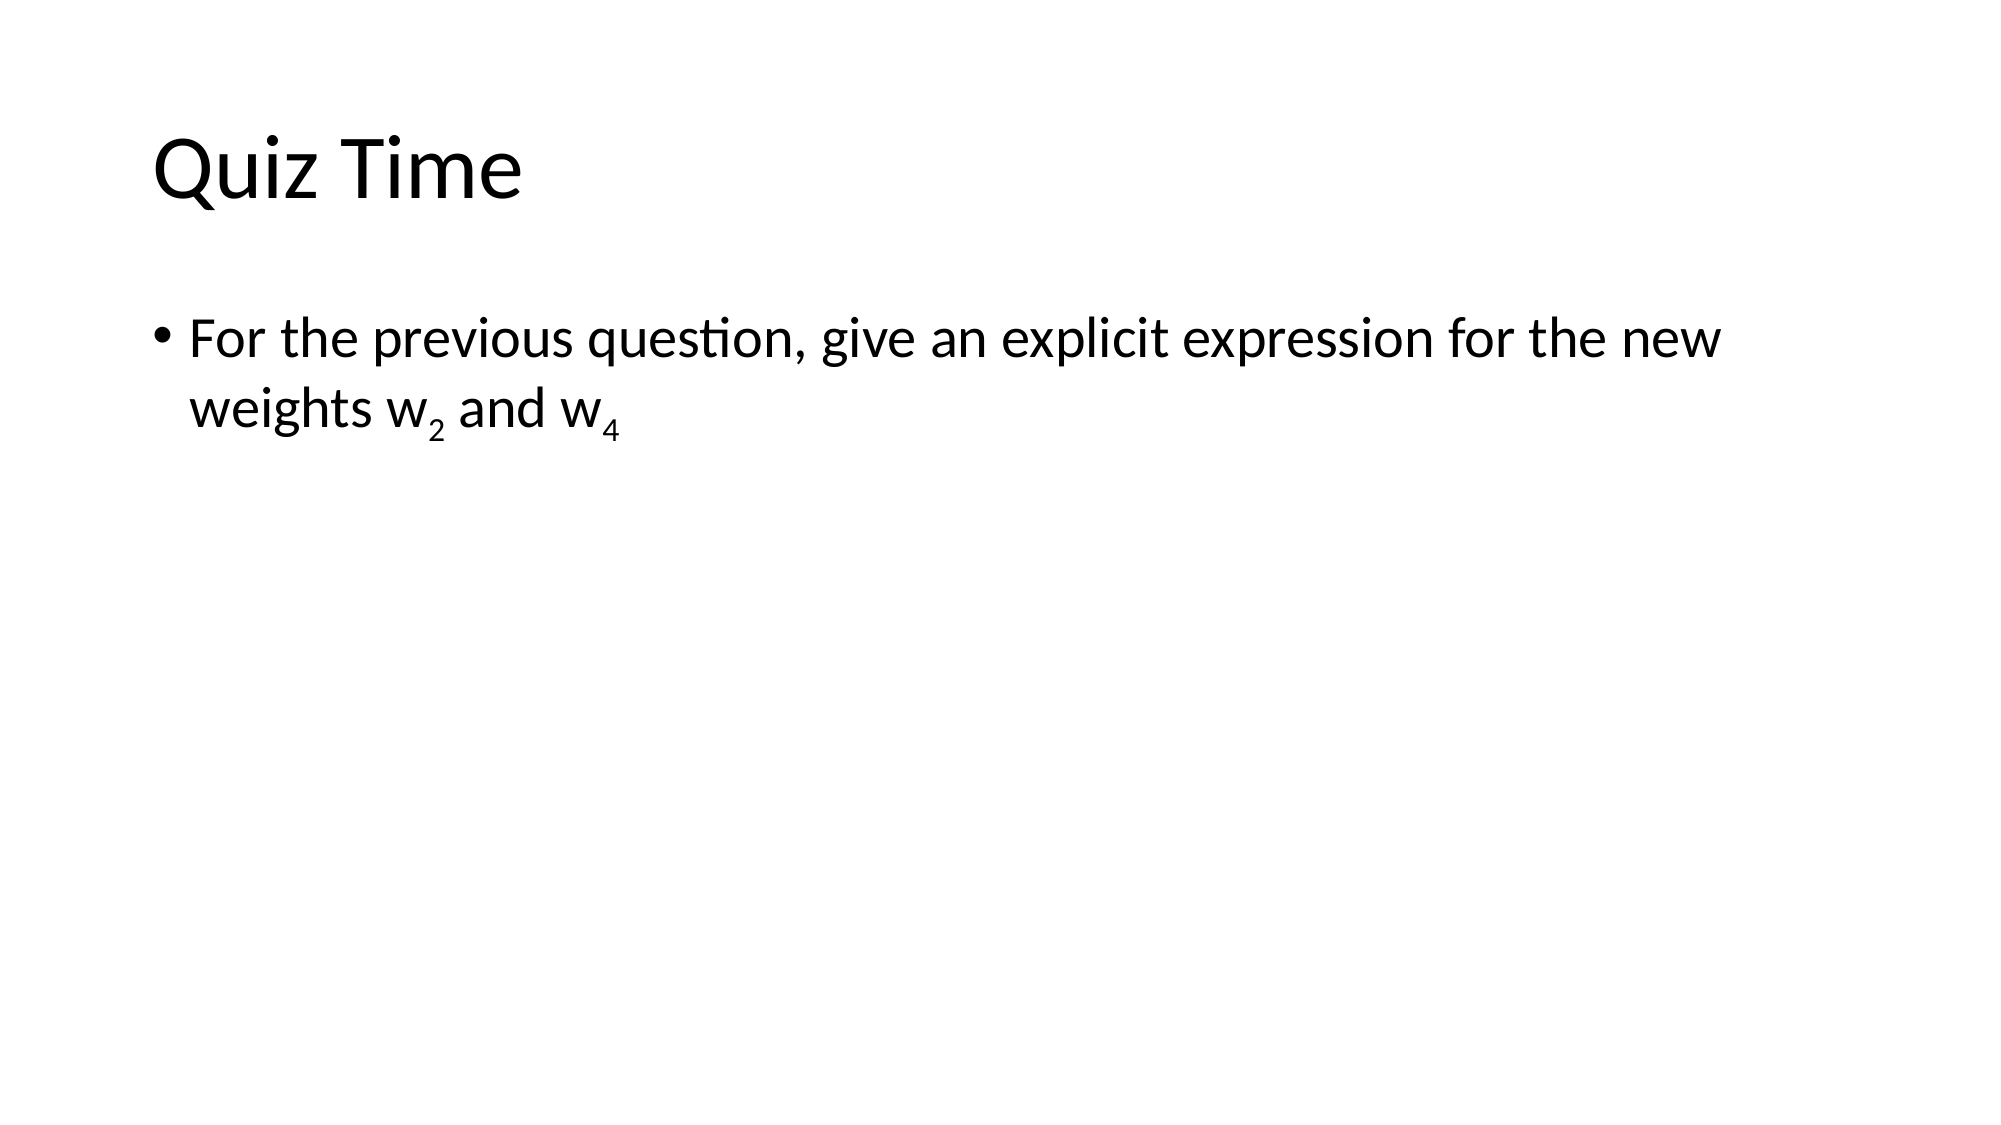

# Quiz Time
For the previous question, give an explicit expression for the new weights w2 and w4